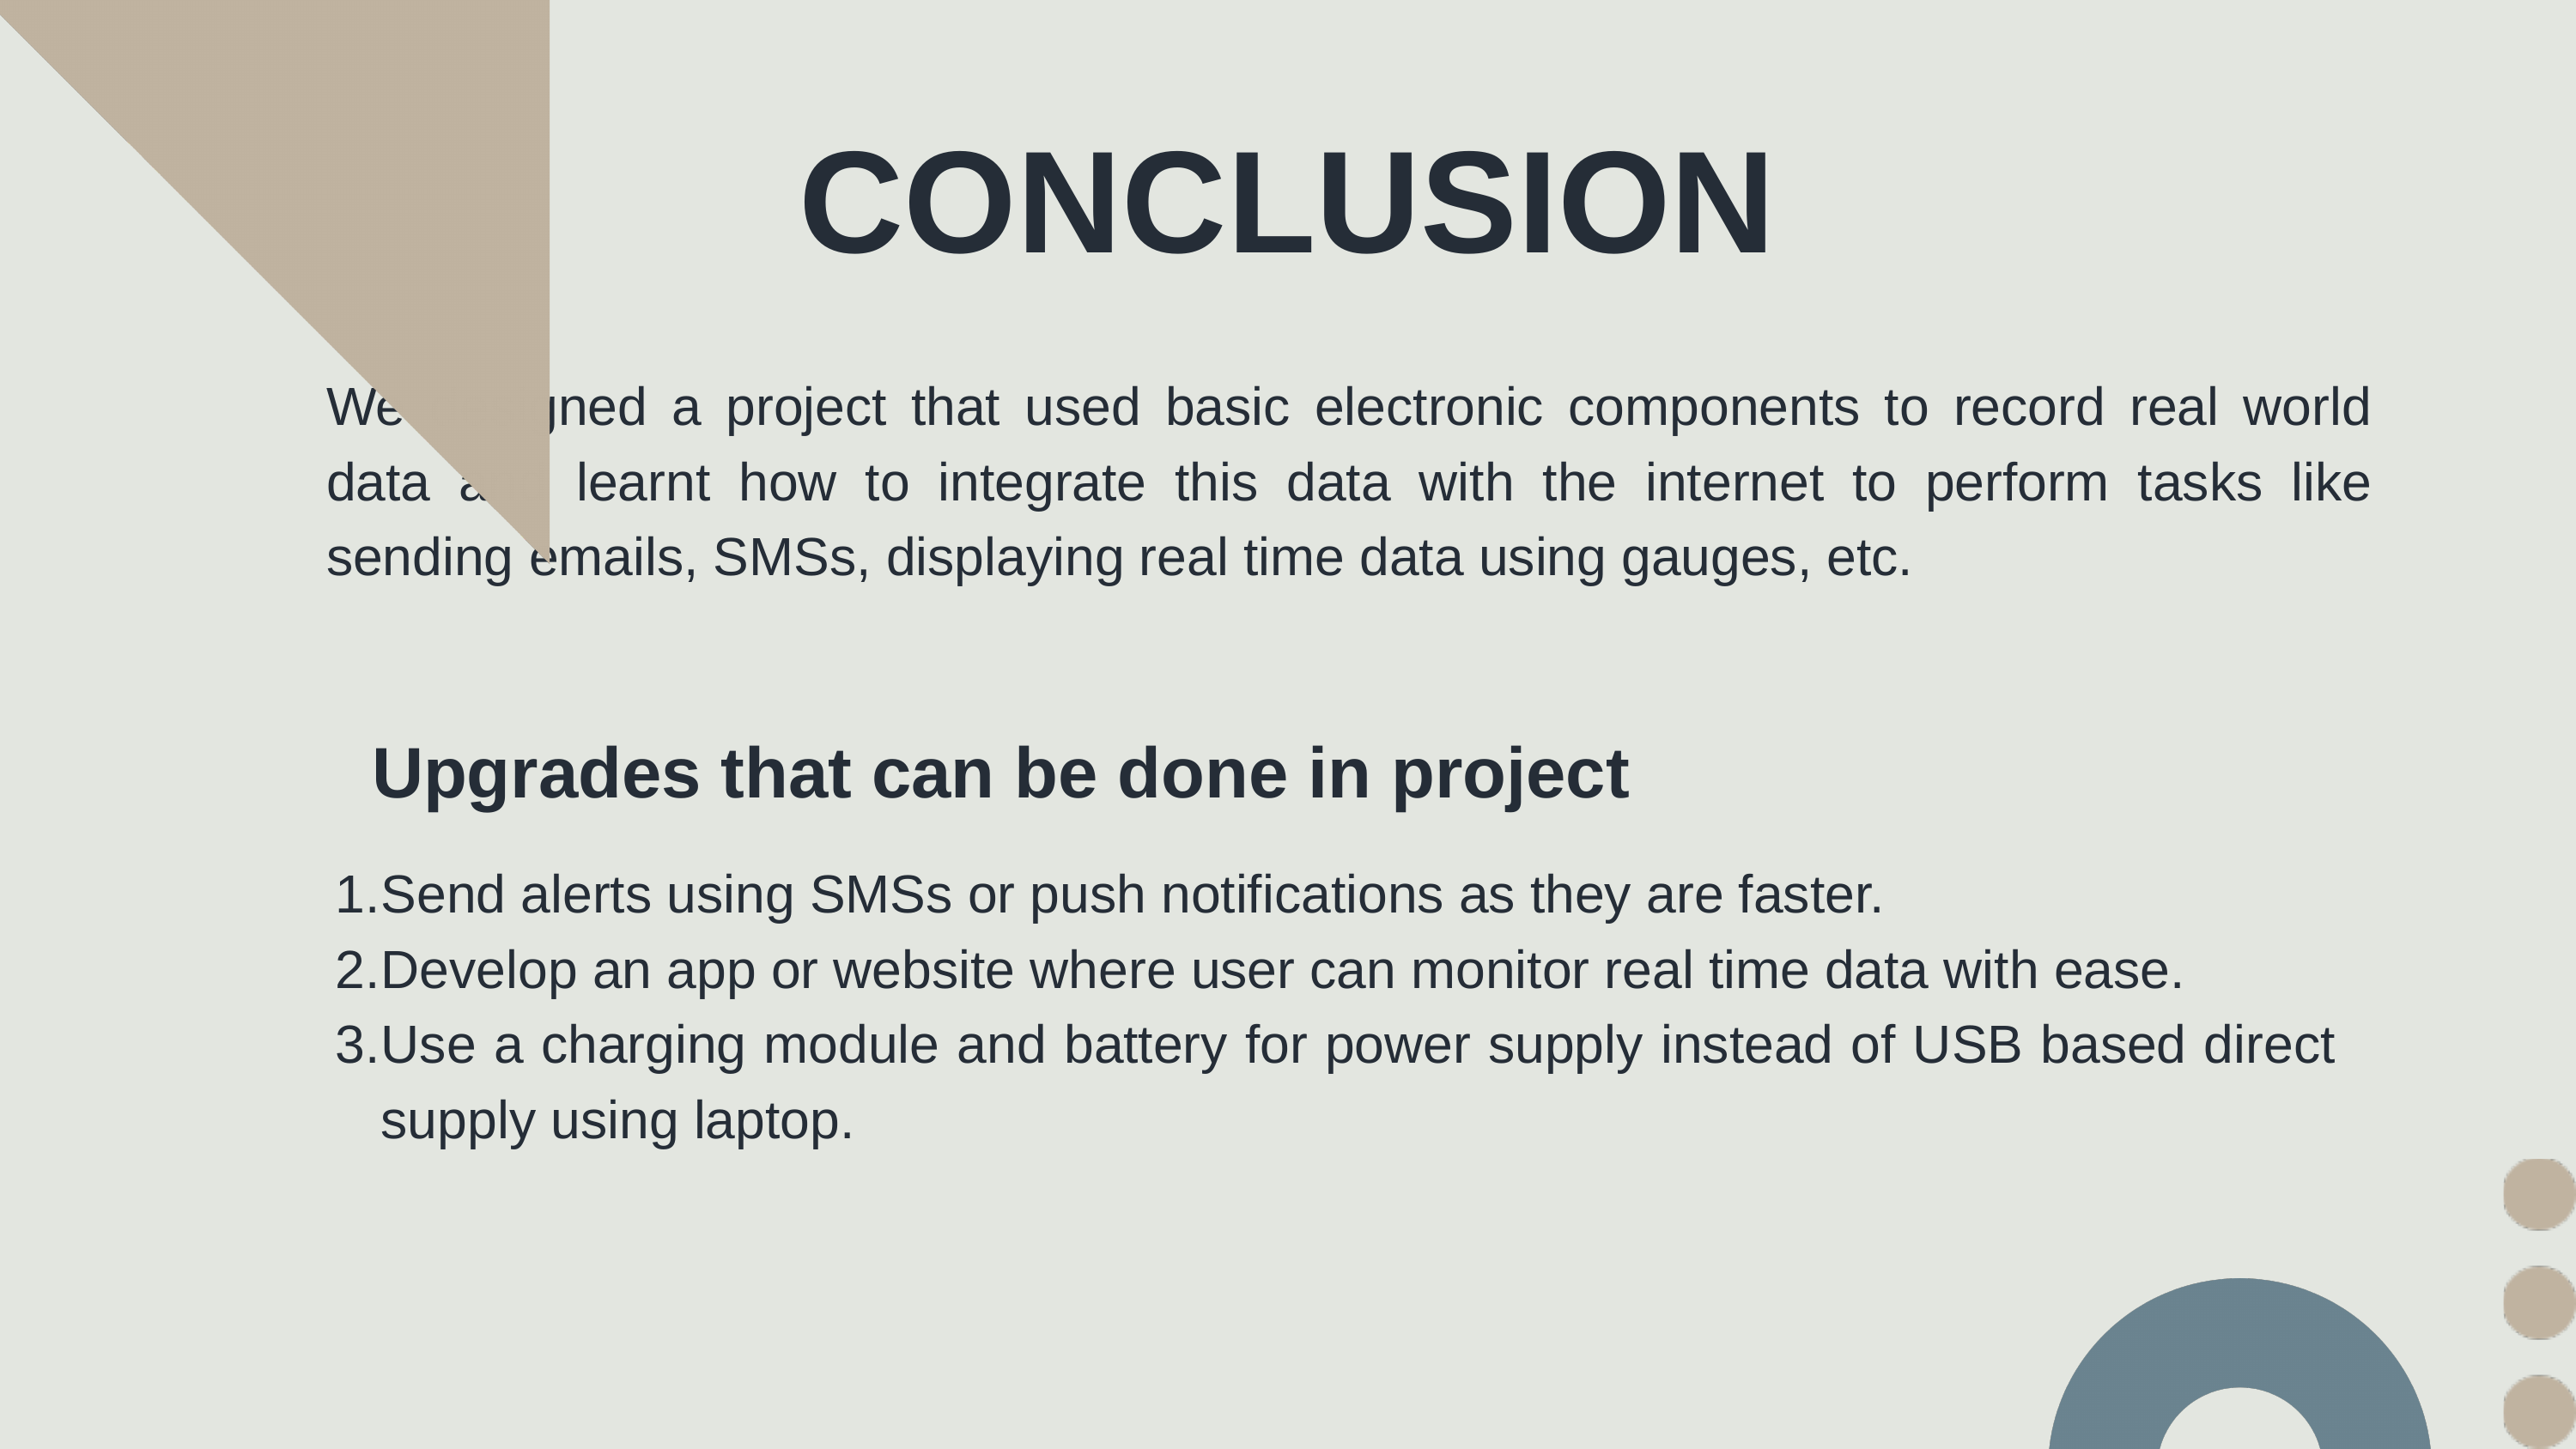

CONCLUSION
We designed a project that used basic electronic components to record real world data and learnt how to integrate this data with the internet to perform tasks like sending emails, SMSs, displaying real time data using gauges, etc.
Upgrades that can be done in project
Send alerts using SMSs or push notifications as they are faster.
Develop an app or website where user can monitor real time data with ease.
Use a charging module and battery for power supply instead of USB based direct supply using laptop.